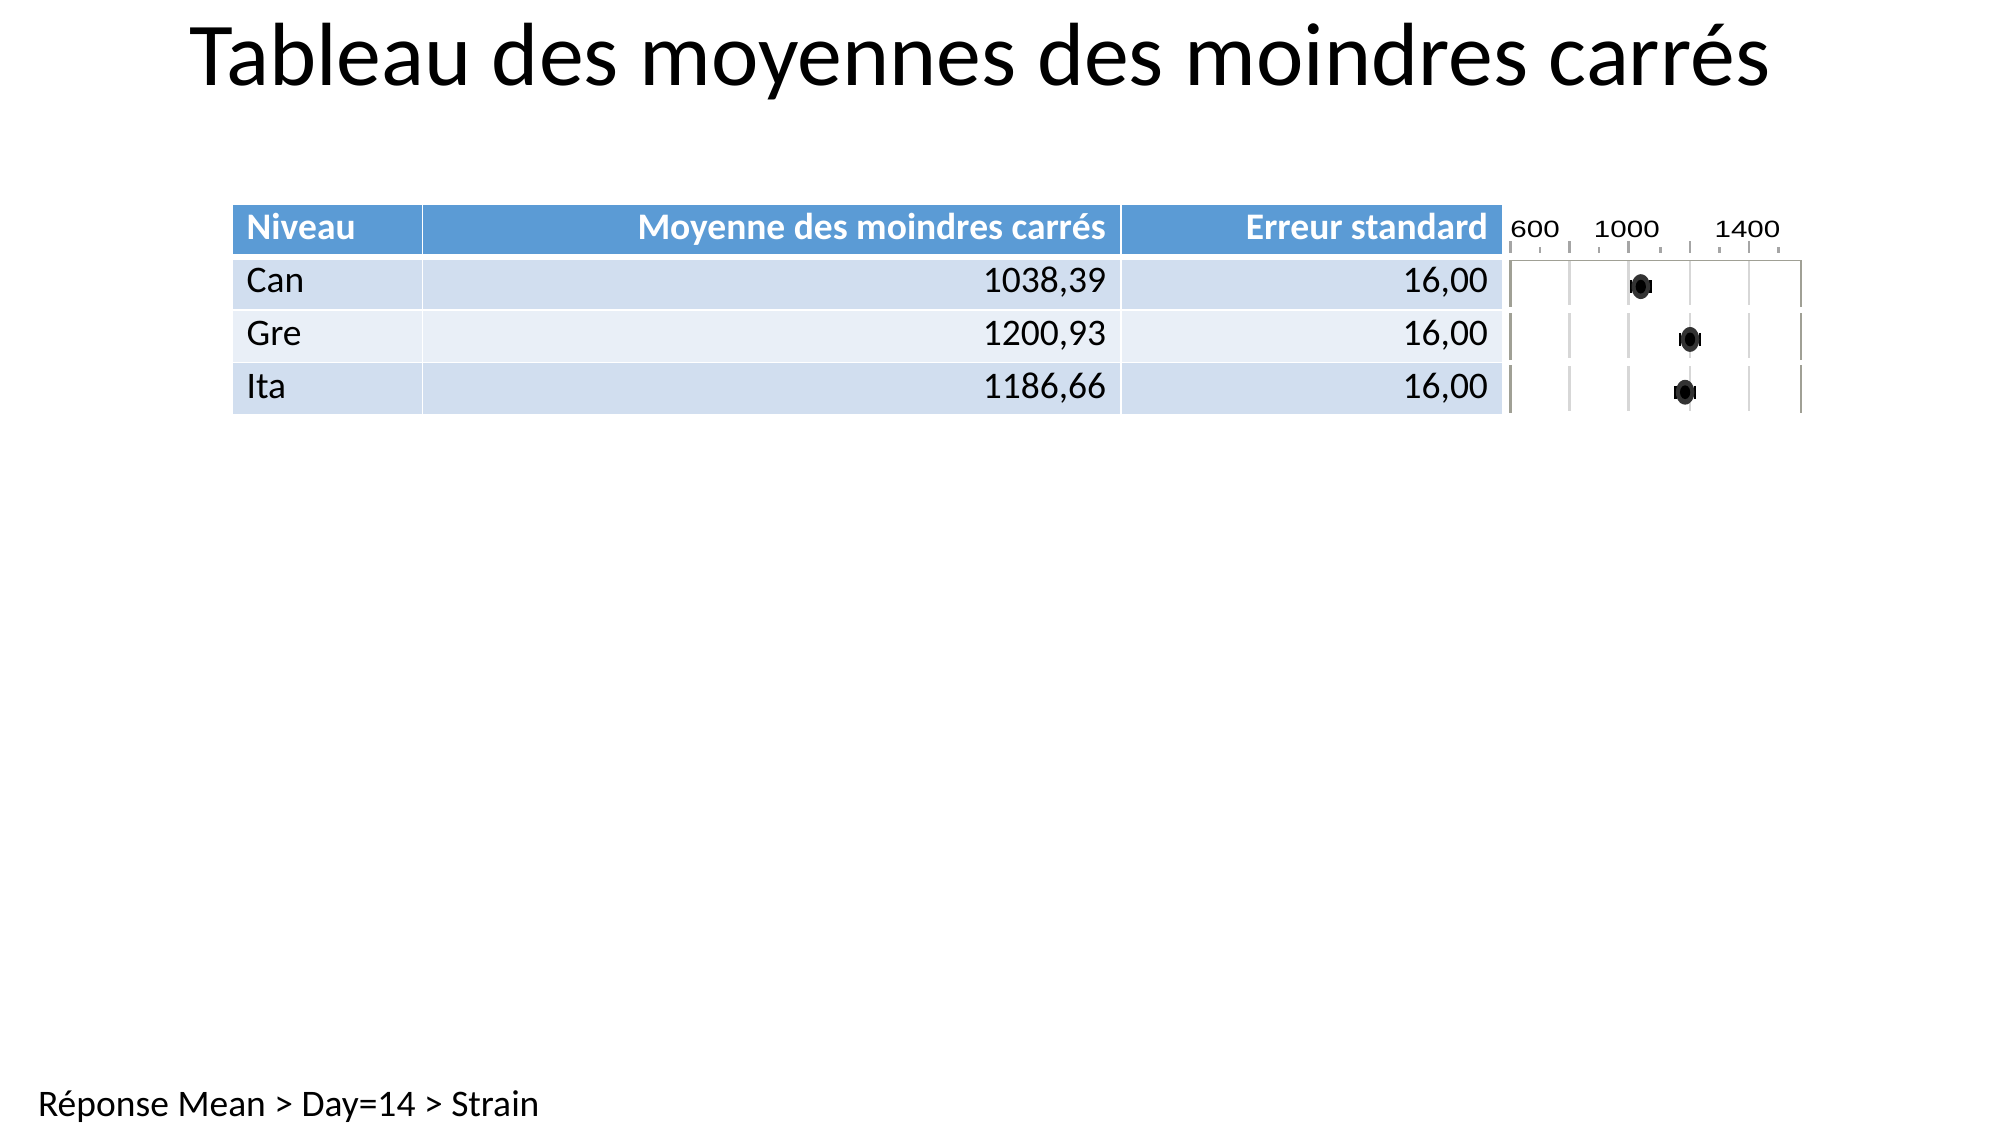

# Tableau des moyennes des moindres carrés
| Niveau | Moyenne des moindres carrés | Erreur standard |  |
| --- | --- | --- | --- |
| Can | 1038,39 | 16,00 |  |
| Gre | 1200,93 | 16,00 |  |
| Ita | 1186,66 | 16,00 |  |
Réponse Mean > Day=14 > Strain